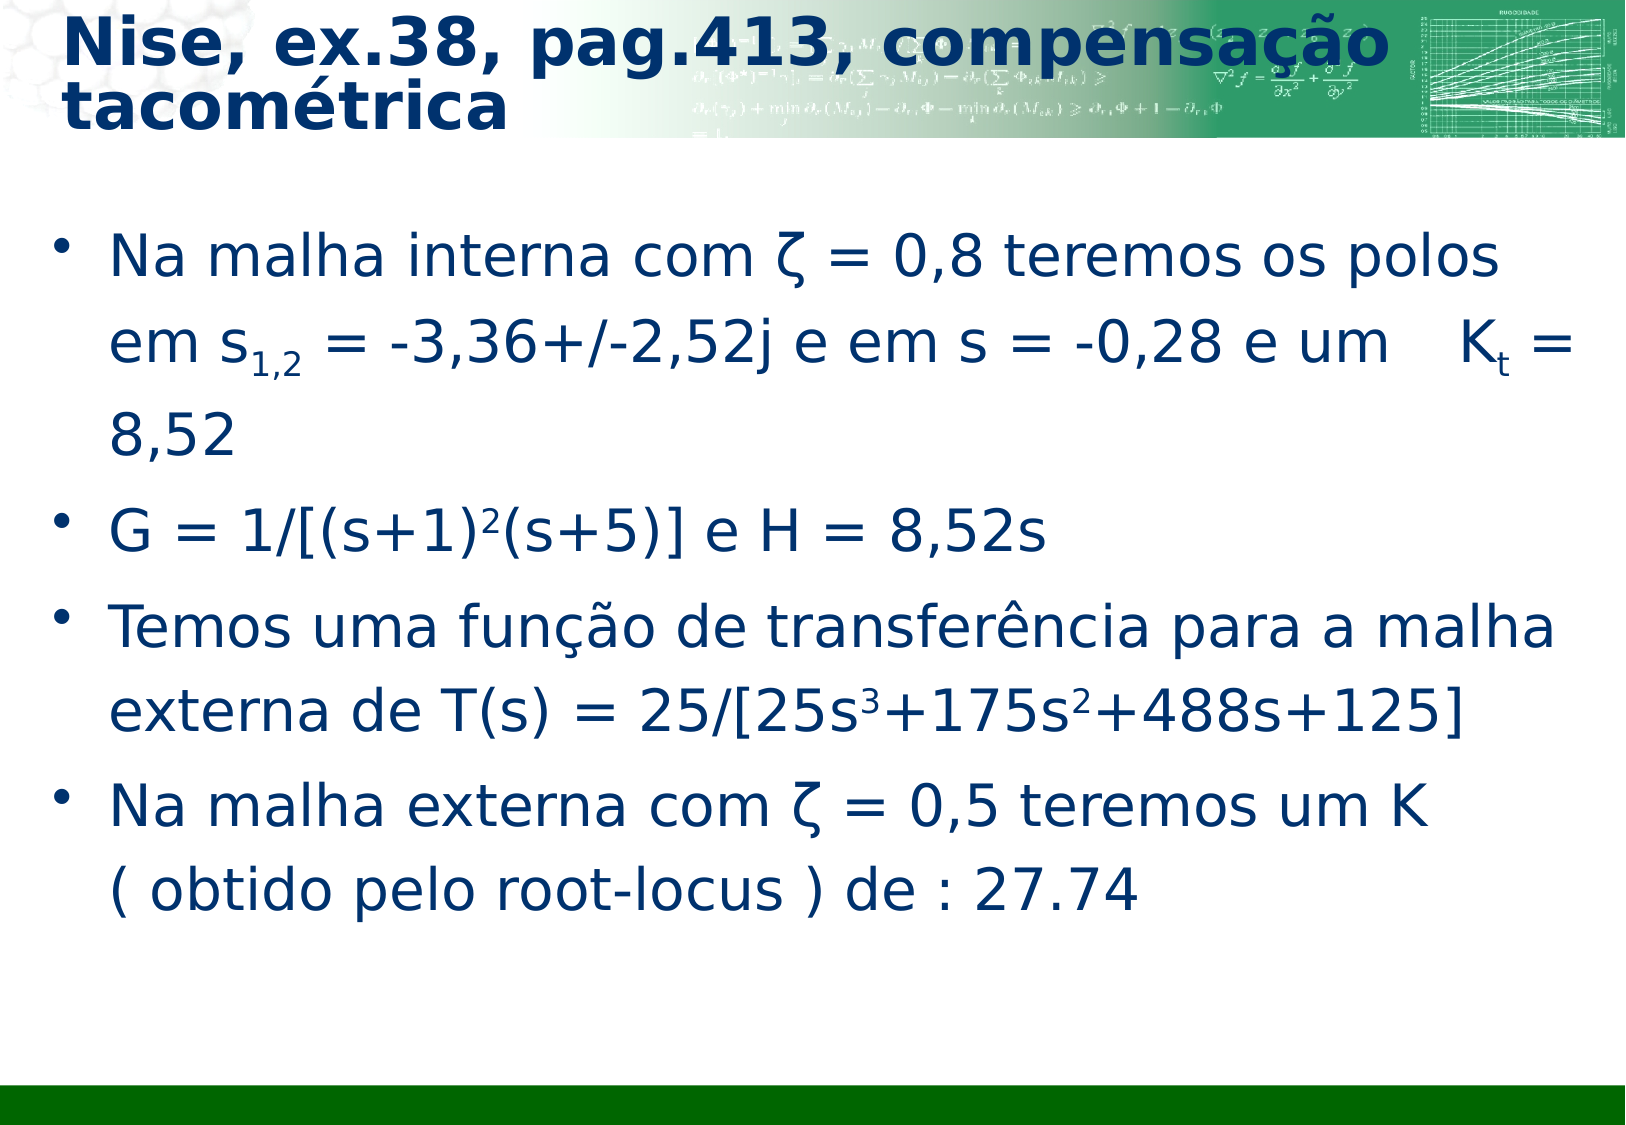

# Nise, ex.38, pag.413, compensação tacométrica
Na malha interna com ζ = 0,8 teremos os polos em s1,2 = -3,36+/-2,52j e em s = -0,28 e um 	Kt = 8,52
G = 1/[(s+1)2(s+5)] e H = 8,52s
Temos uma função de transferência para a malha externa de T(s) = 25/[25s3+175s2+488s+125]
Na malha externa com ζ = 0,5 teremos um K ( obtido pelo root-locus ) de : 27.74